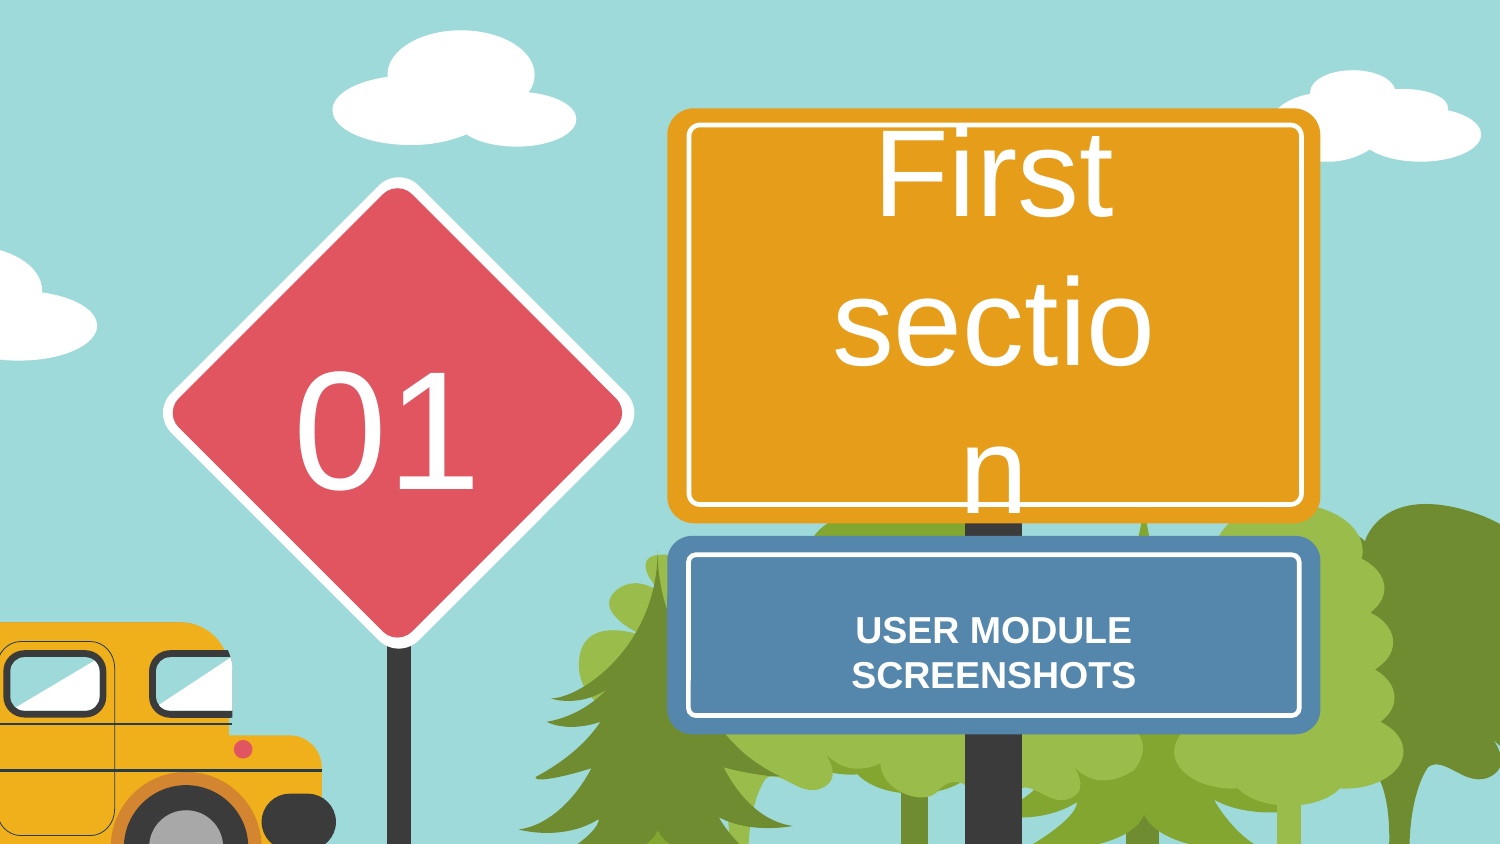

# First
section
01
USER MODULE SCREENSHOTS